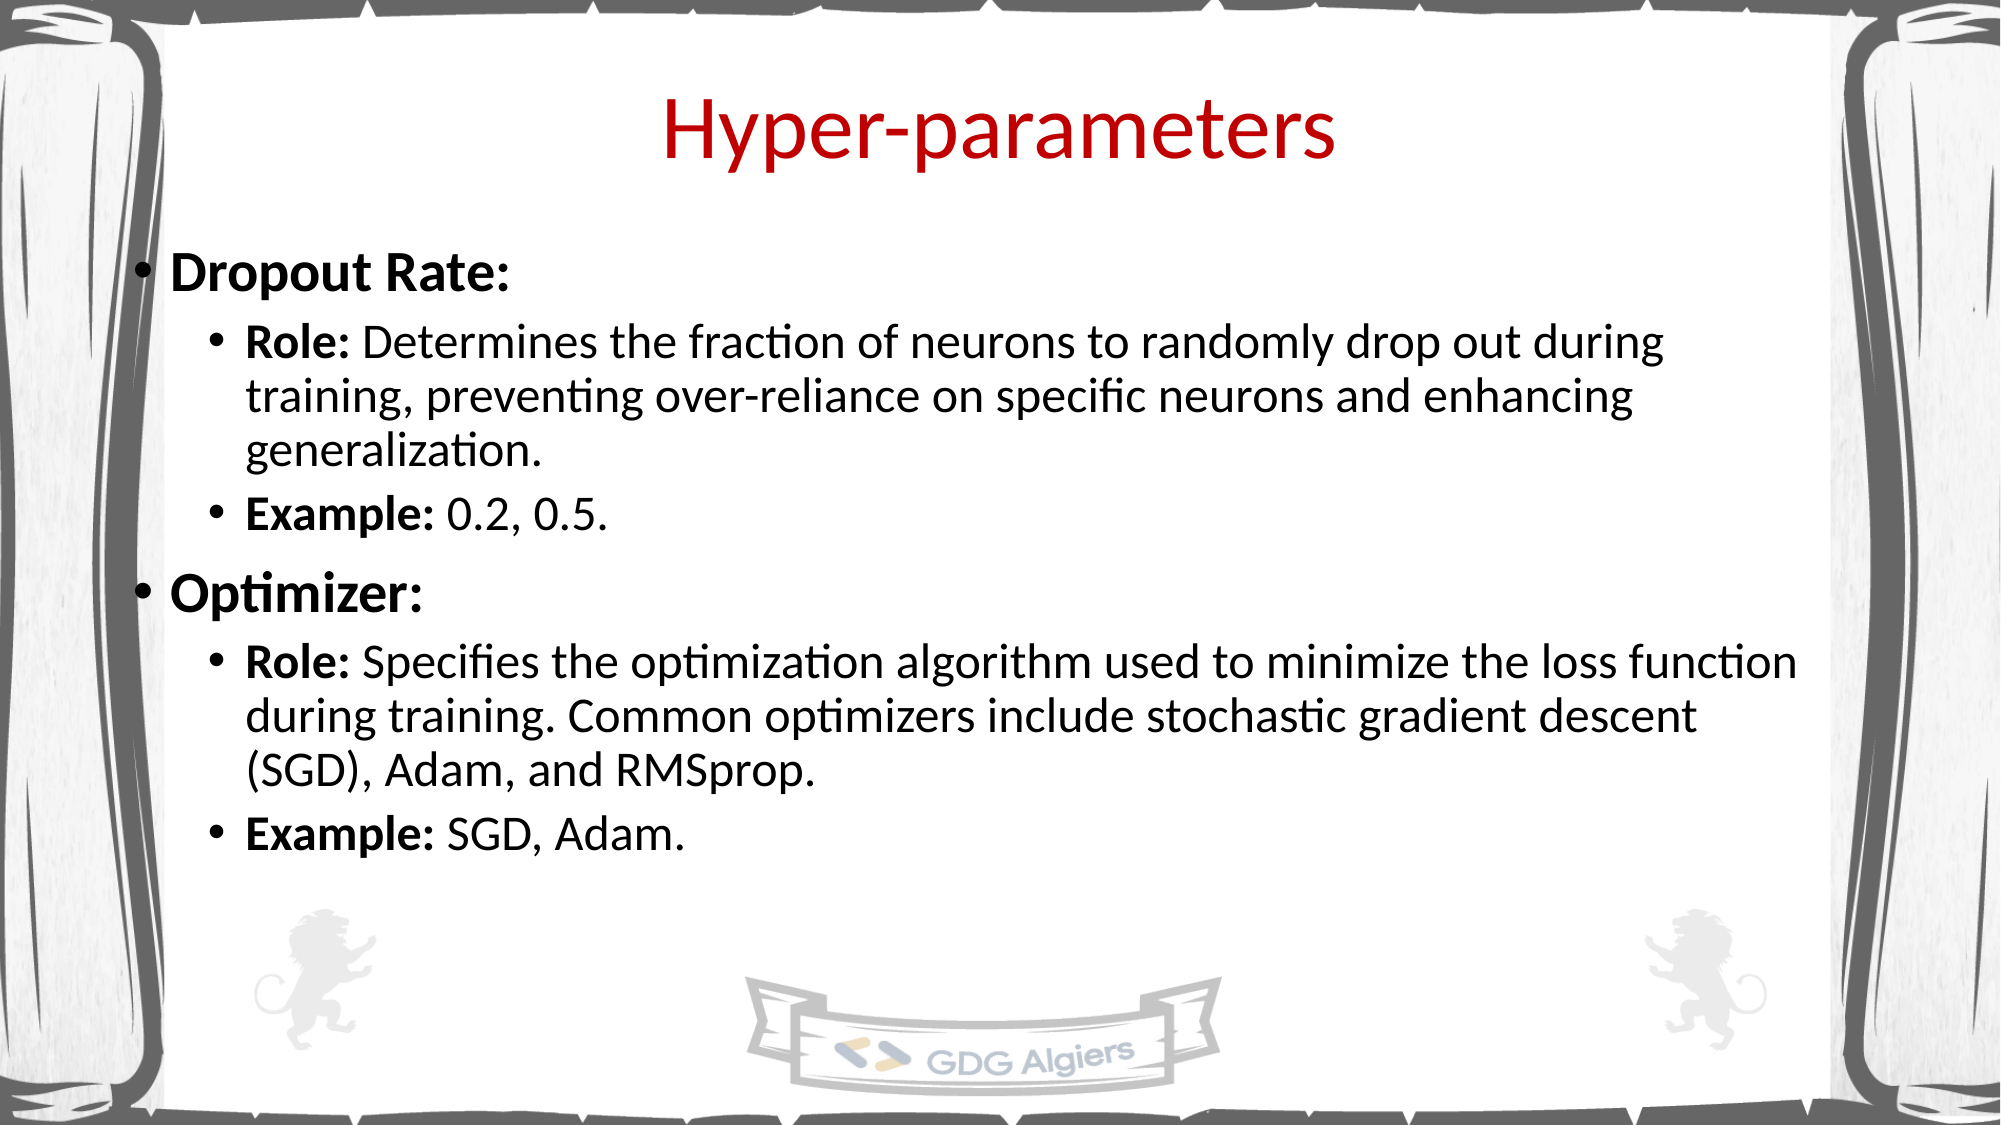

# Hyper-parameters
Dropout Rate:
Role: Determines the fraction of neurons to randomly drop out during training, preventing over-reliance on specific neurons and enhancing generalization.
Example: 0.2, 0.5.
Optimizer:
Role: Specifies the optimization algorithm used to minimize the loss function during training. Common optimizers include stochastic gradient descent (SGD), Adam, and RMSprop.
Example: SGD, Adam.